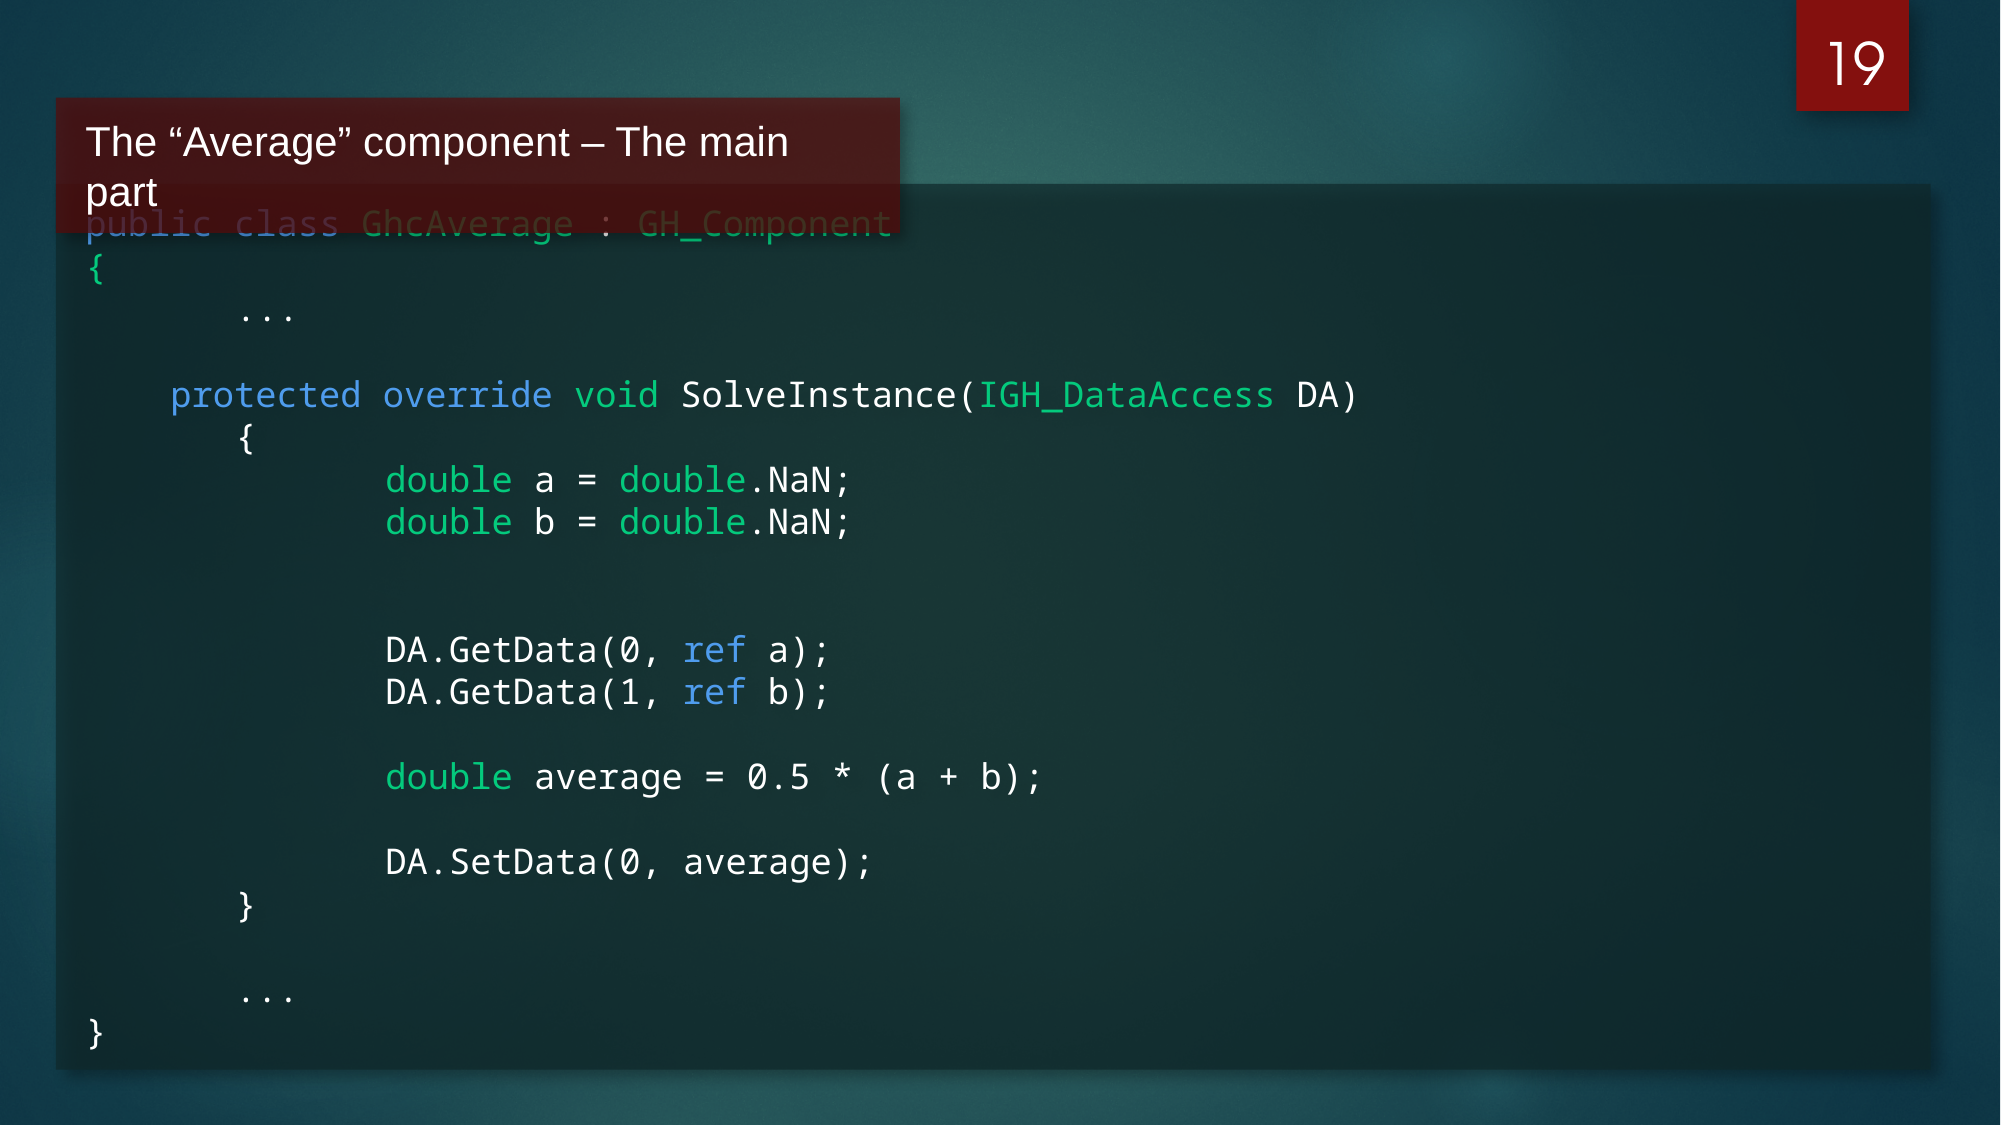

19
The “Average” component – The main part
public class GhcAverage : GH_Component
{
	...

    protected override void SolveInstance(IGH_DataAccess DA)
	{
		double a = double.NaN;
		double b = double.NaN;

		DA.GetData(0, ref a);
		DA.GetData(1, ref b);

		double average = 0.5 * (a + b);

		DA.SetData(0, average);
	}

	...
}